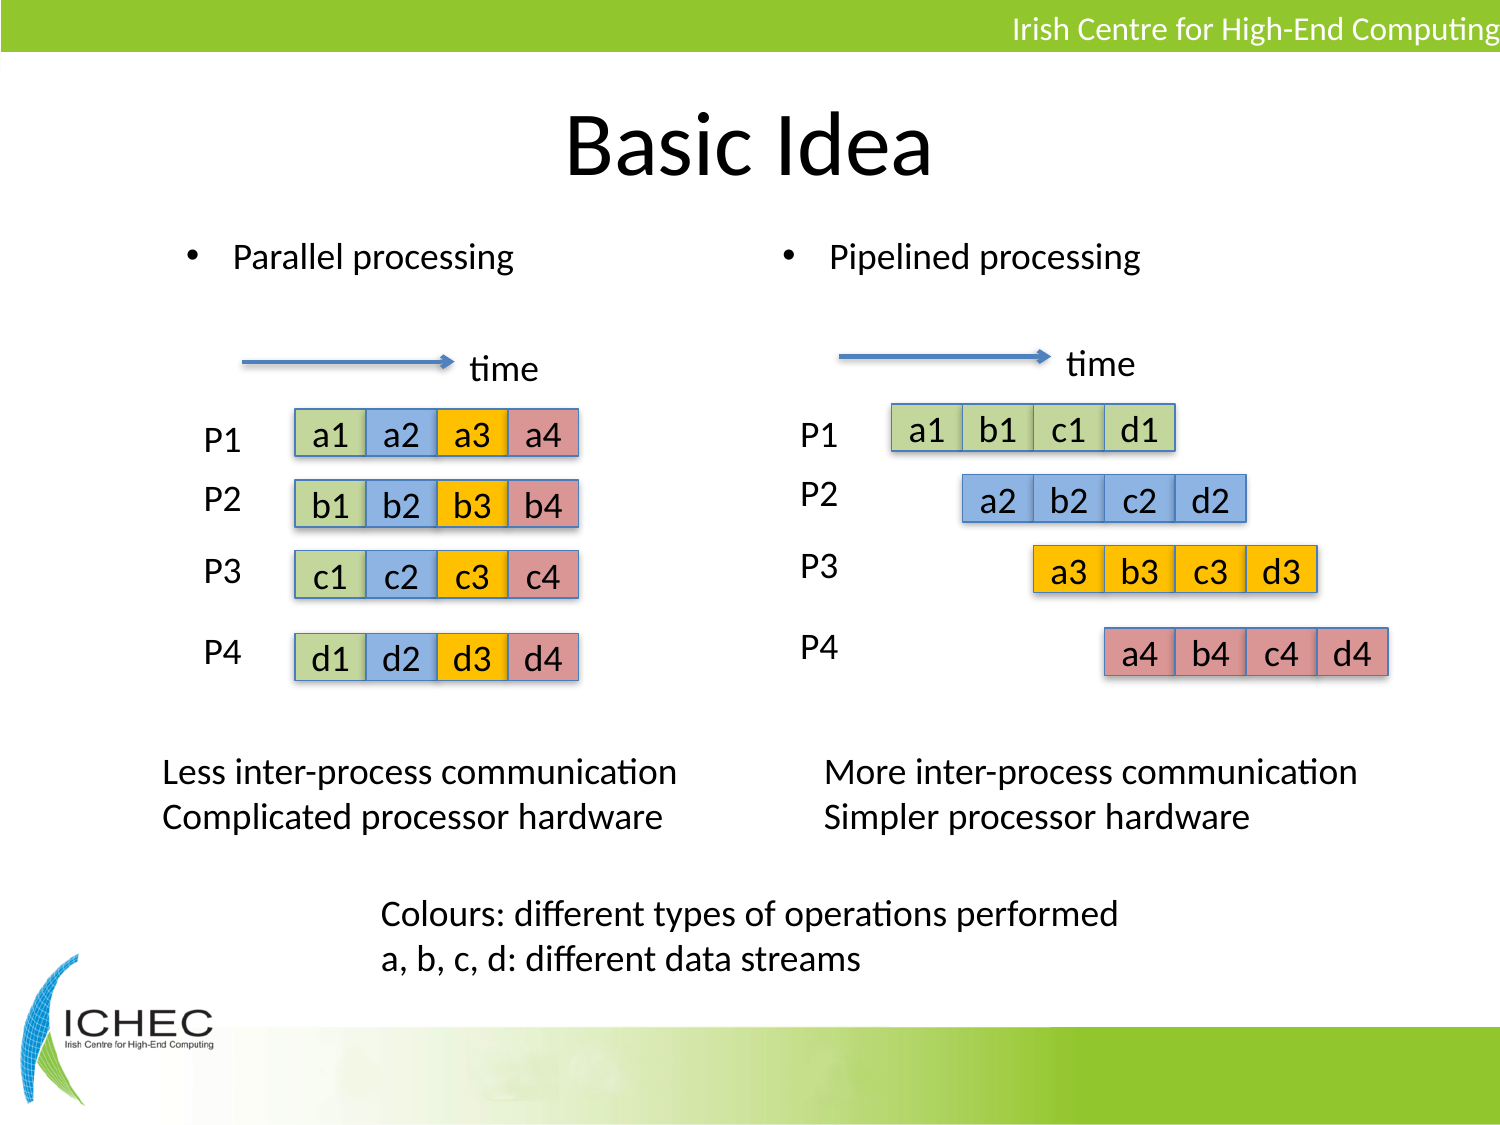

# Basic Idea
Parallel processing
Pipelined processing
time
P1
a1
b1
c1
d1
P2
a2
b2
c2
d2
P3
a3
b3
c3
d3
P4
a4
b4
c4
d4
time
P1
a1
a2
a3
a4
P2
b1
b2
b3
b4
P3
c1
c2
c3
c4
P4
d1
d2
d3
d4
Less inter-process communication
Complicated processor hardware
More inter-process communication
Simpler processor hardware
Colours: different types of operations performed
a, b, c, d: different data streams